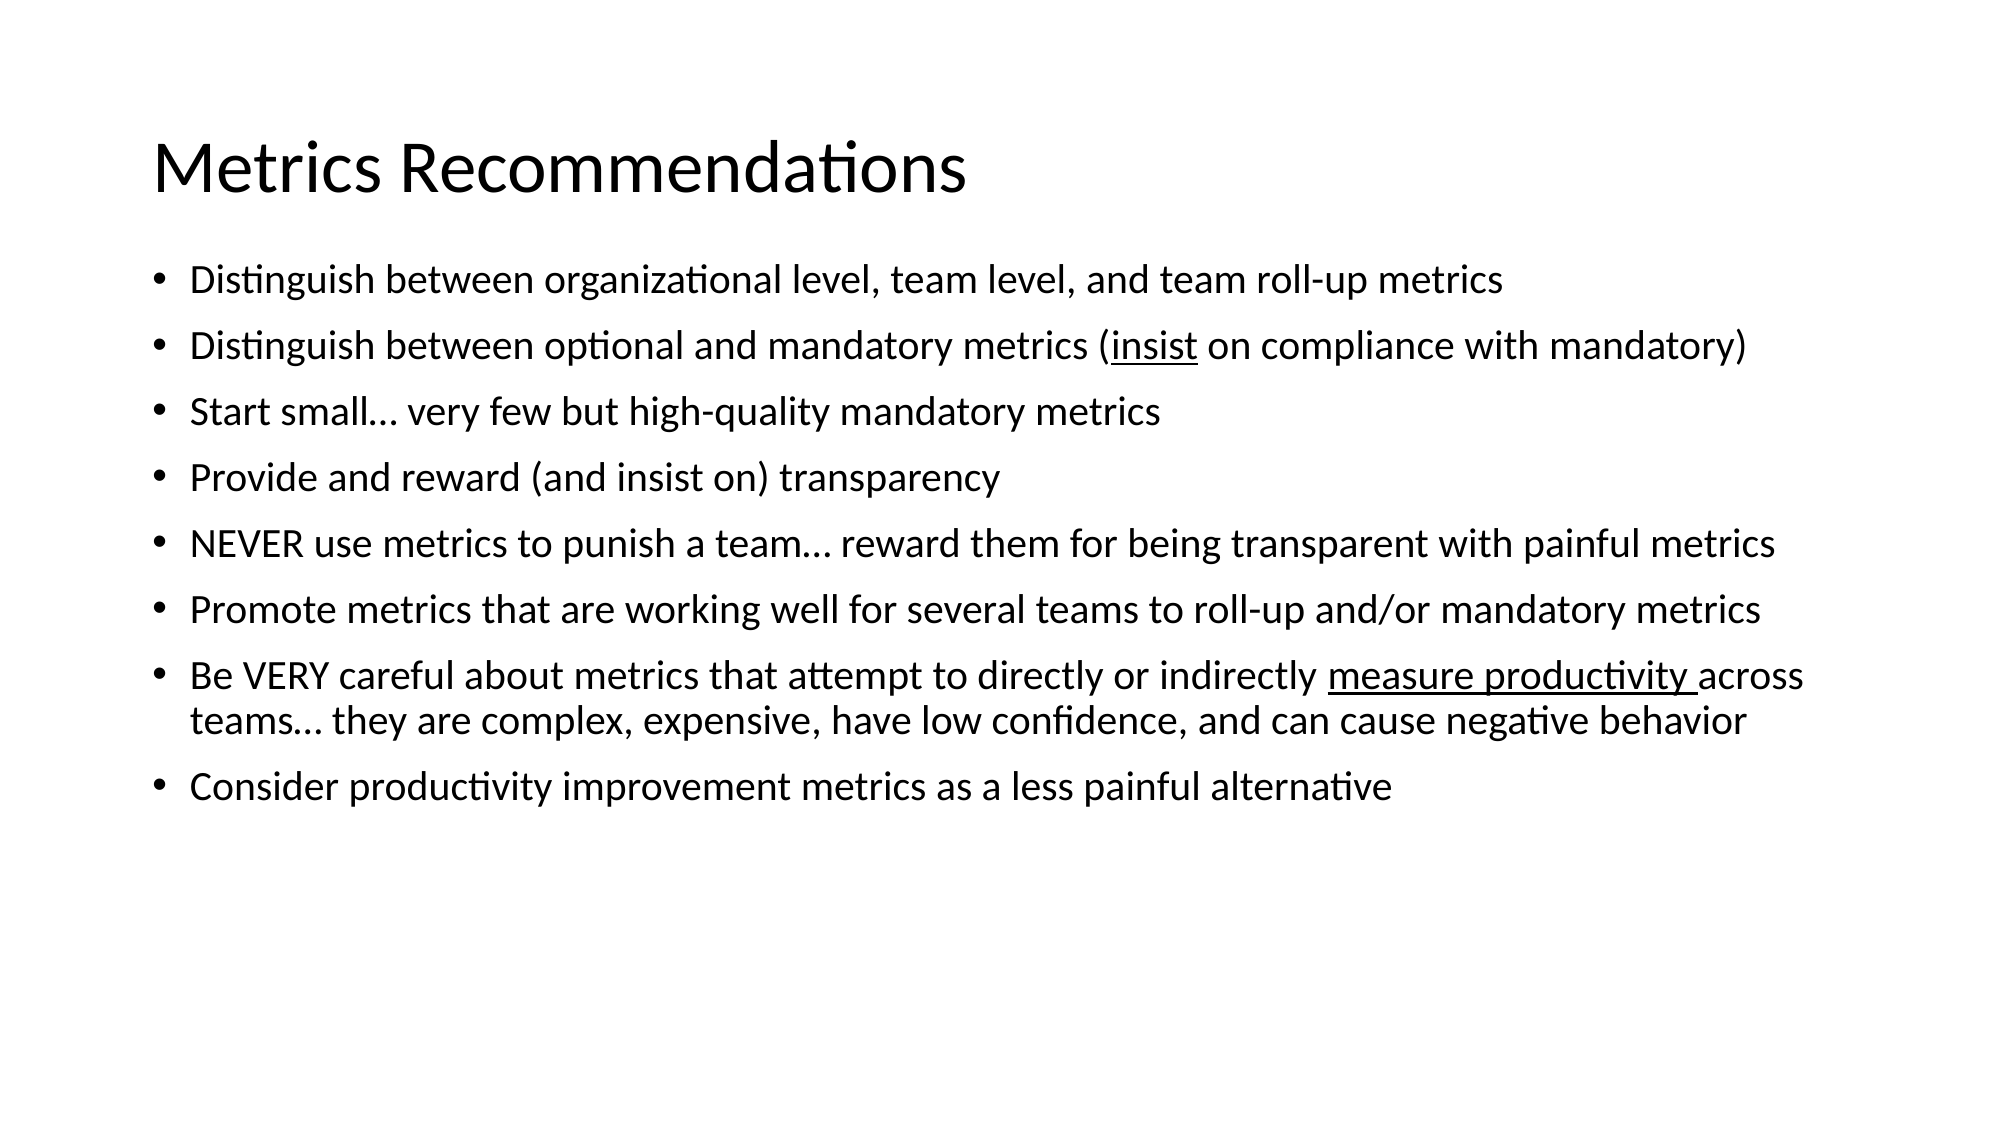

# Metrics Recommendations
Distinguish between organizational level, team level, and team roll-up metrics
Distinguish between optional and mandatory metrics (insist on compliance with mandatory)
Start small… very few but high-quality mandatory metrics
Provide and reward (and insist on) transparency
NEVER use metrics to punish a team… reward them for being transparent with painful metrics
Promote metrics that are working well for several teams to roll-up and/or mandatory metrics
Be VERY careful about metrics that attempt to directly or indirectly measure productivity across teams… they are complex, expensive, have low confidence, and can cause negative behavior
Consider productivity improvement metrics as a less painful alternative